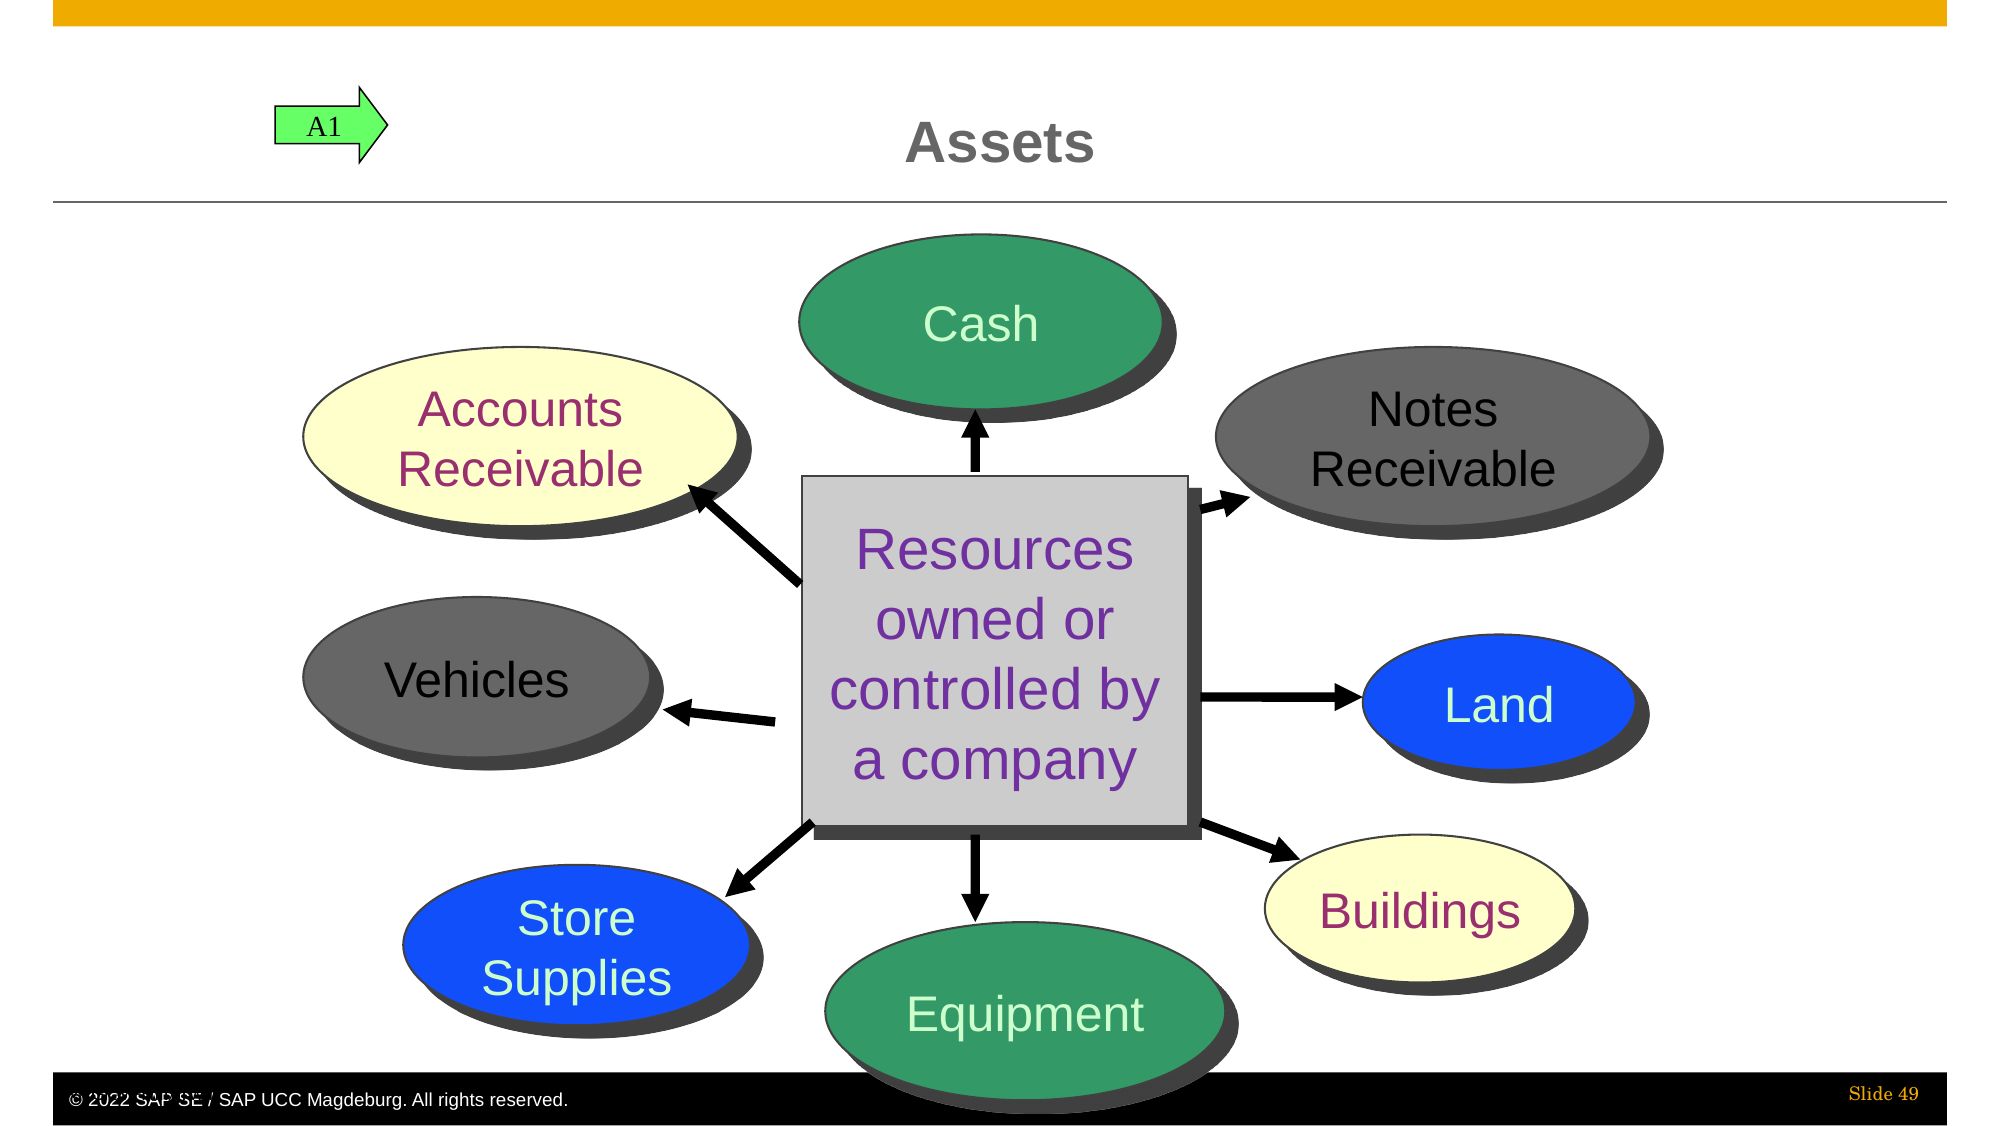

# Assets
A1
Cash
Accounts Receivable
Notes Receivable

Resources owned or controlled by a company

Vehicles
Land

Buildings
Store Supplies
Equipment